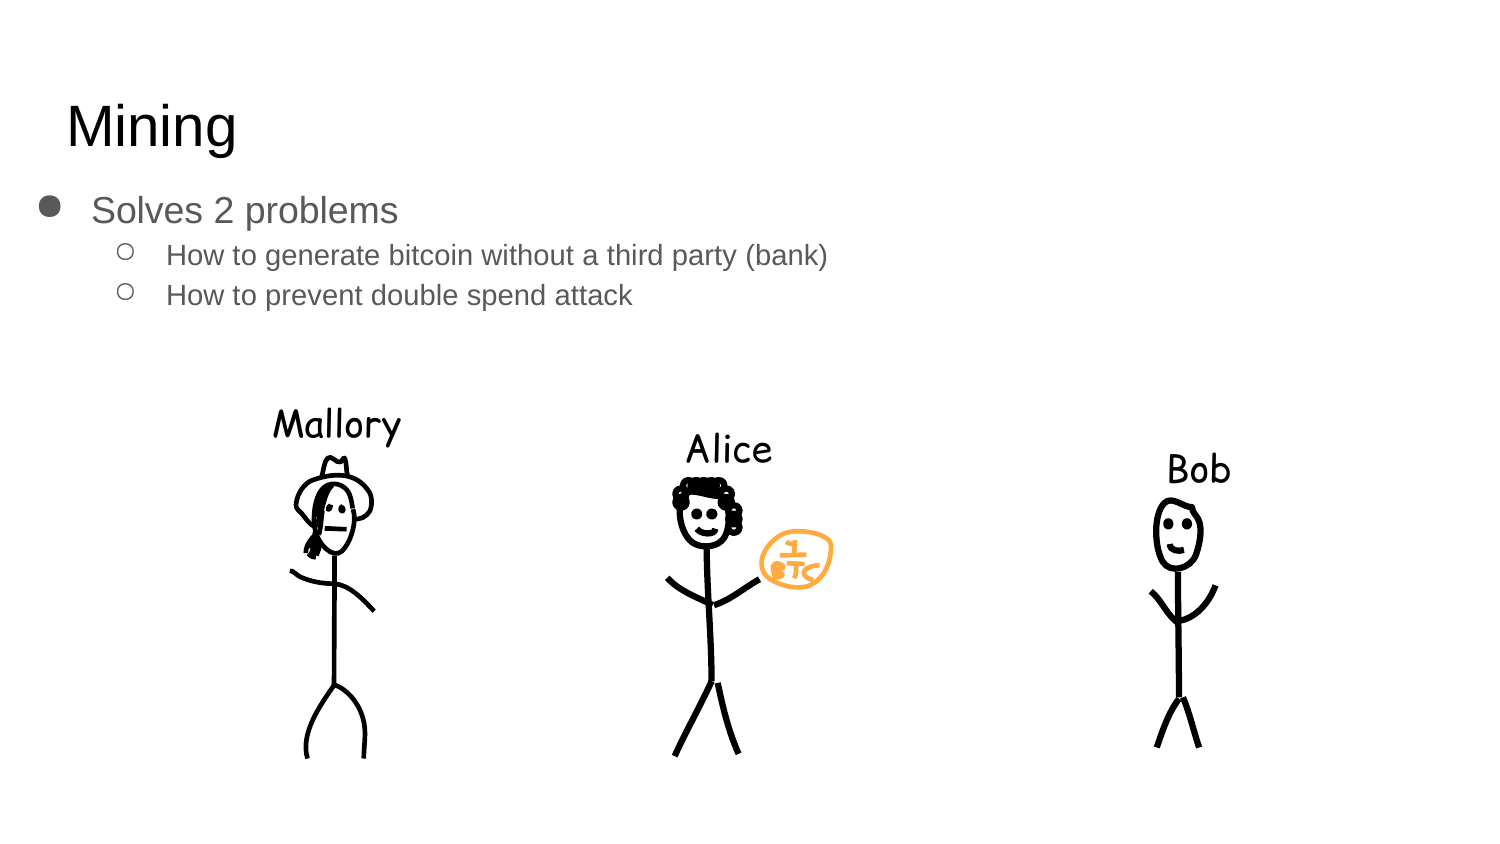

# Mining
Solves 2 problems
How to generate bitcoin without a third party (bank)
How to prevent double spend attack

Mallory
Alice
Bob